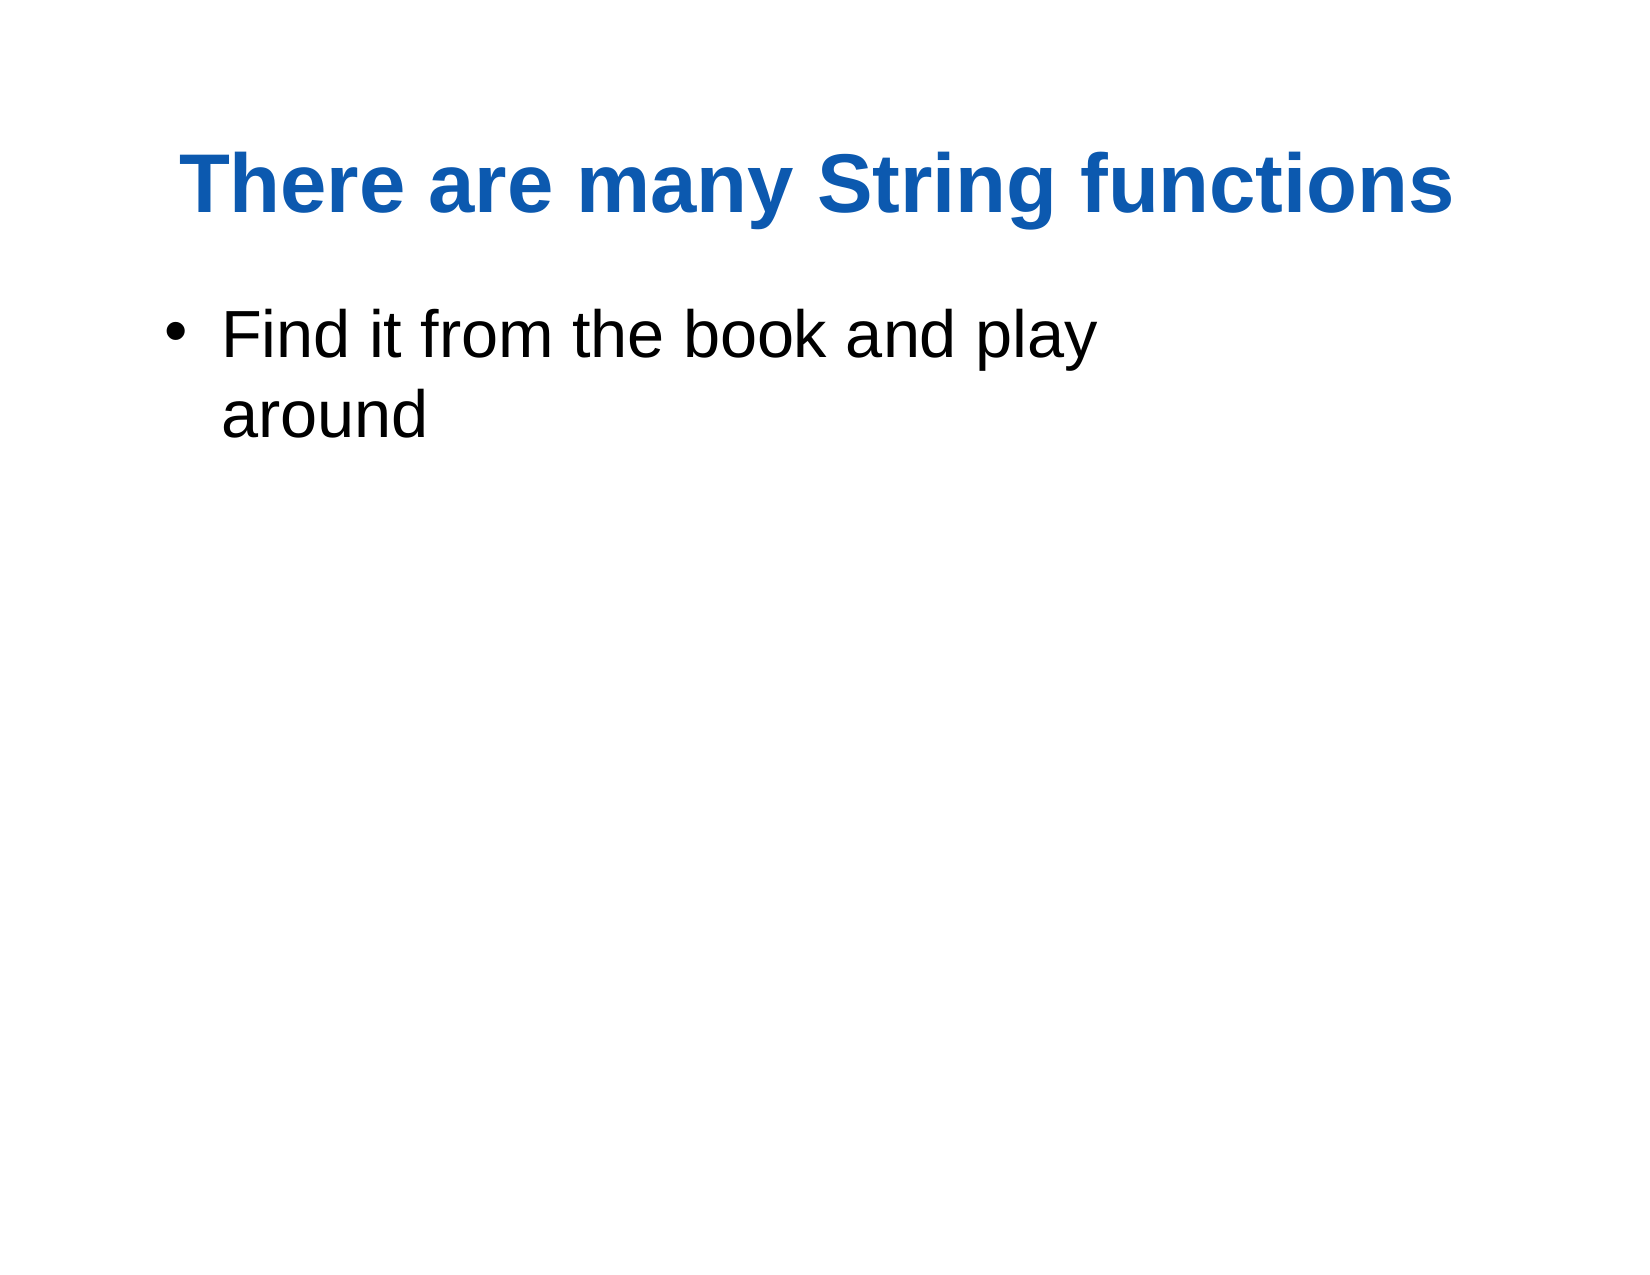

# There are many String functions
Find it from the book and play around